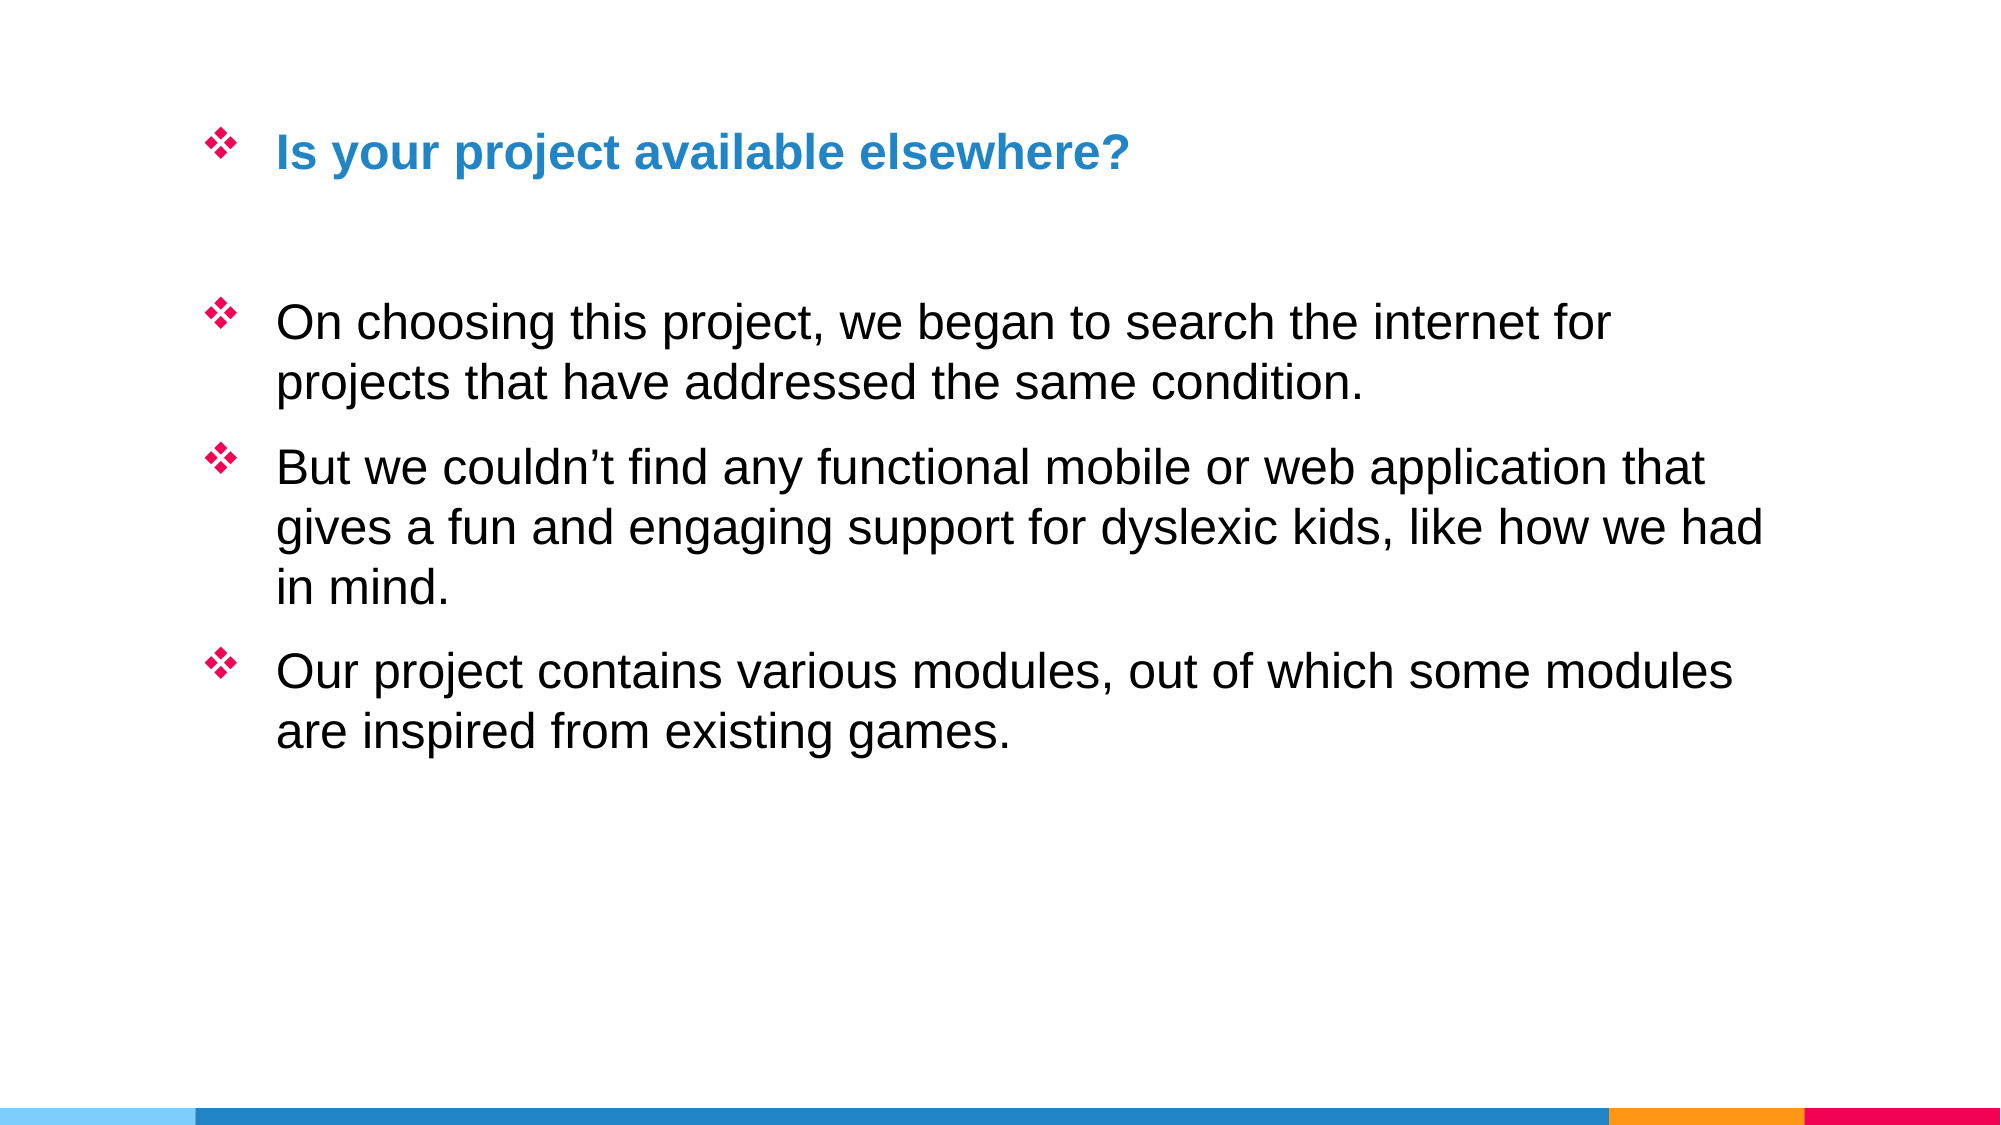

# Is your project available elsewhere?
On choosing this project, we began to search the internet for projects that have addressed the same condition.
But we couldn’t find any functional mobile or web application that gives a fun and engaging support for dyslexic kids, like how we had in mind.
Our project contains various modules, out of which some modules are inspired from existing games.